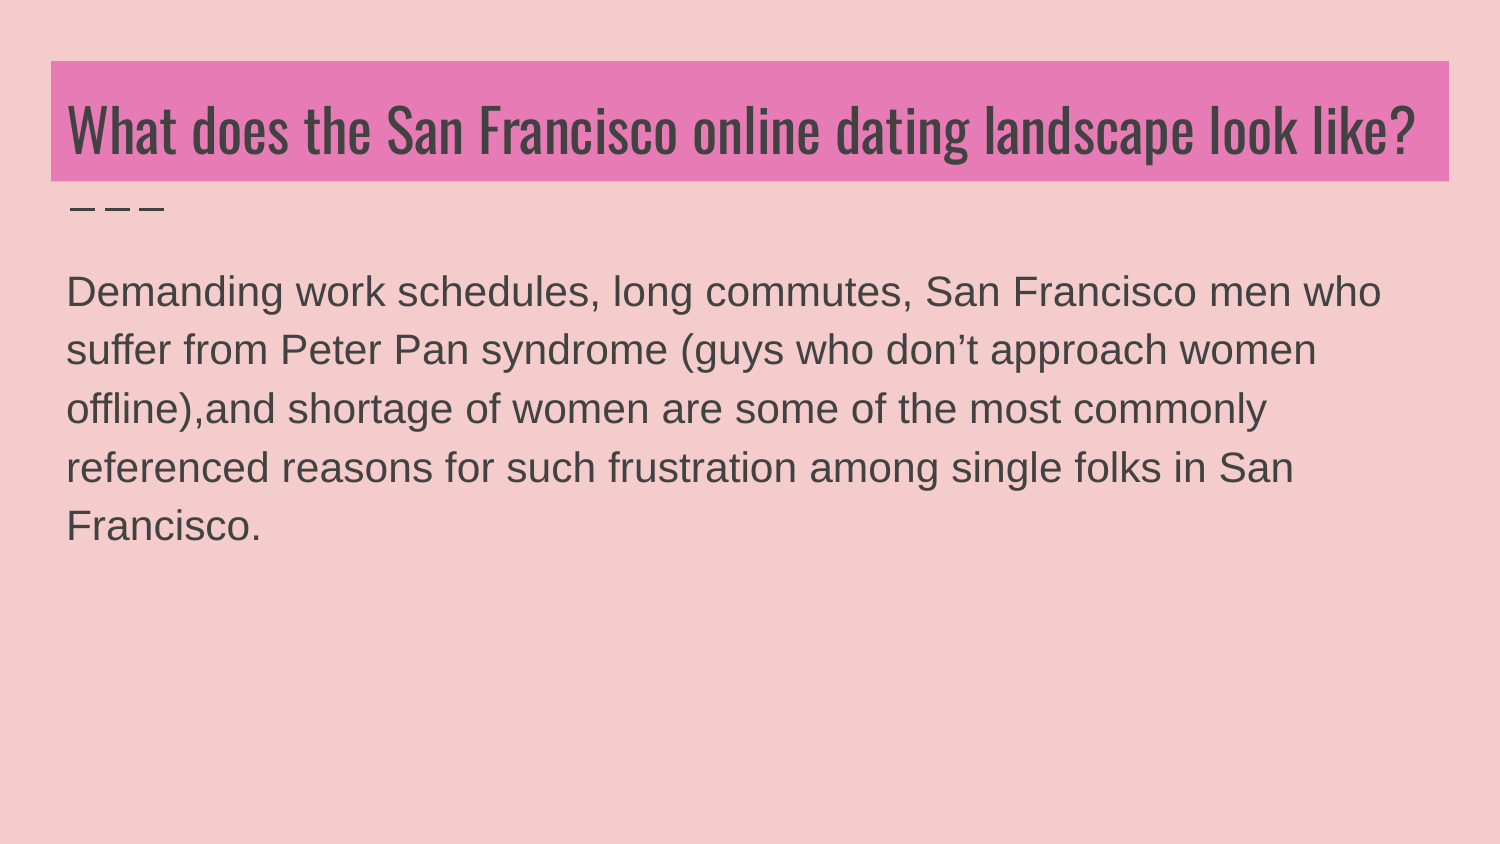

# What does the San Francisco online dating landscape look like?
Demanding work schedules, long commutes, San Francisco men who suffer from Peter Pan syndrome (guys who don’t approach women offline),and shortage of women are some of the most commonly referenced reasons for such frustration among single folks in San Francisco.